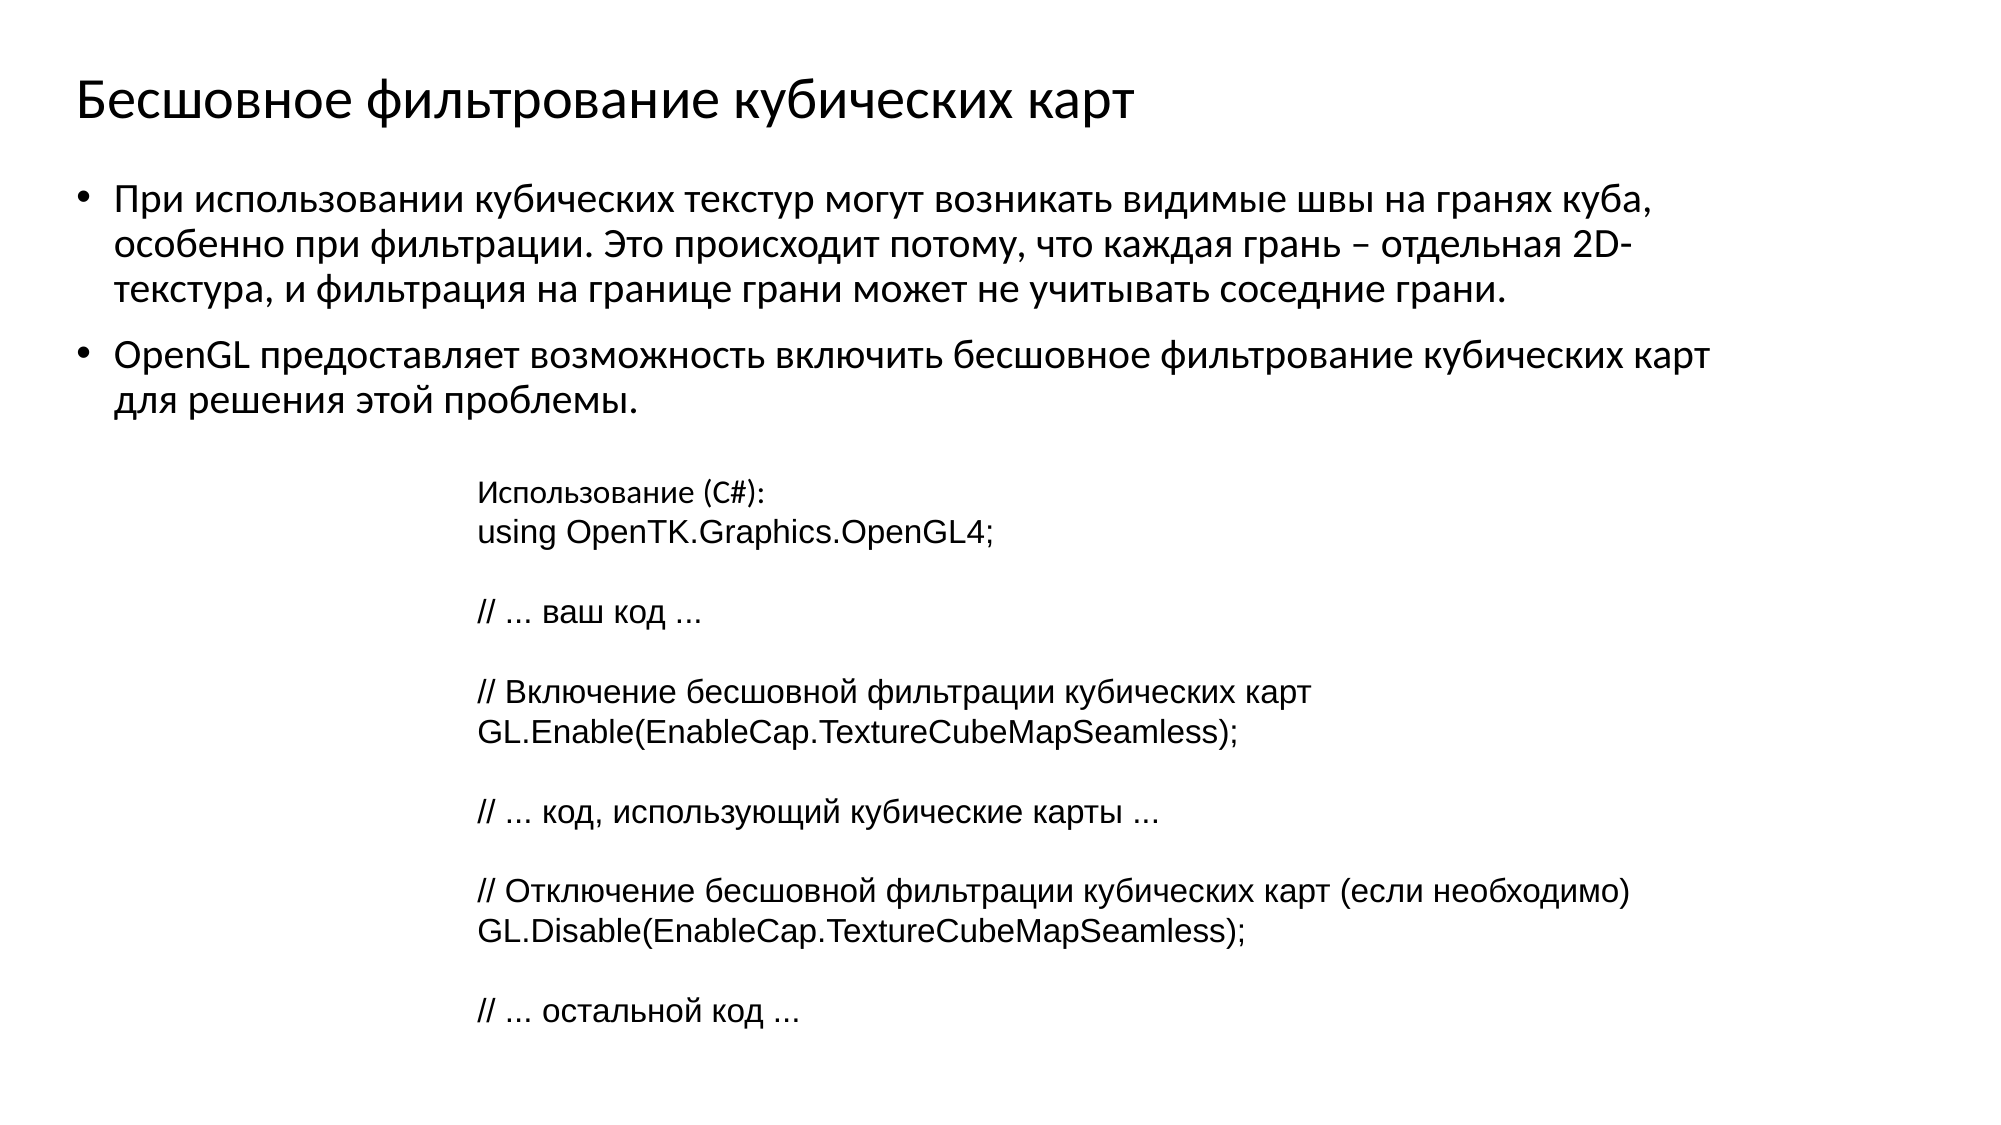

# Бесшовное фильтрование кубических карт
При использовании кубических текстур могут возникать видимые швы на гранях куба, особенно при фильтрации. Это происходит потому, что каждая грань – отдельная 2D-текстура, и фильтрация на границе грани может не учитывать соседние грани.
OpenGL предоставляет возможность включить бесшовное фильтрование кубических карт для решения этой проблемы.
Использование (C#):
using OpenTK.Graphics.OpenGL4;

// ... ваш код ...

// Включение бесшовной фильтрации кубических карт
GL.Enable(EnableCap.TextureCubeMapSeamless);

// ... код, использующий кубические карты ...

// Отключение бесшовной фильтрации кубических карт (если необходимо)
GL.Disable(EnableCap.TextureCubeMapSeamless);

// ... остальной код ...